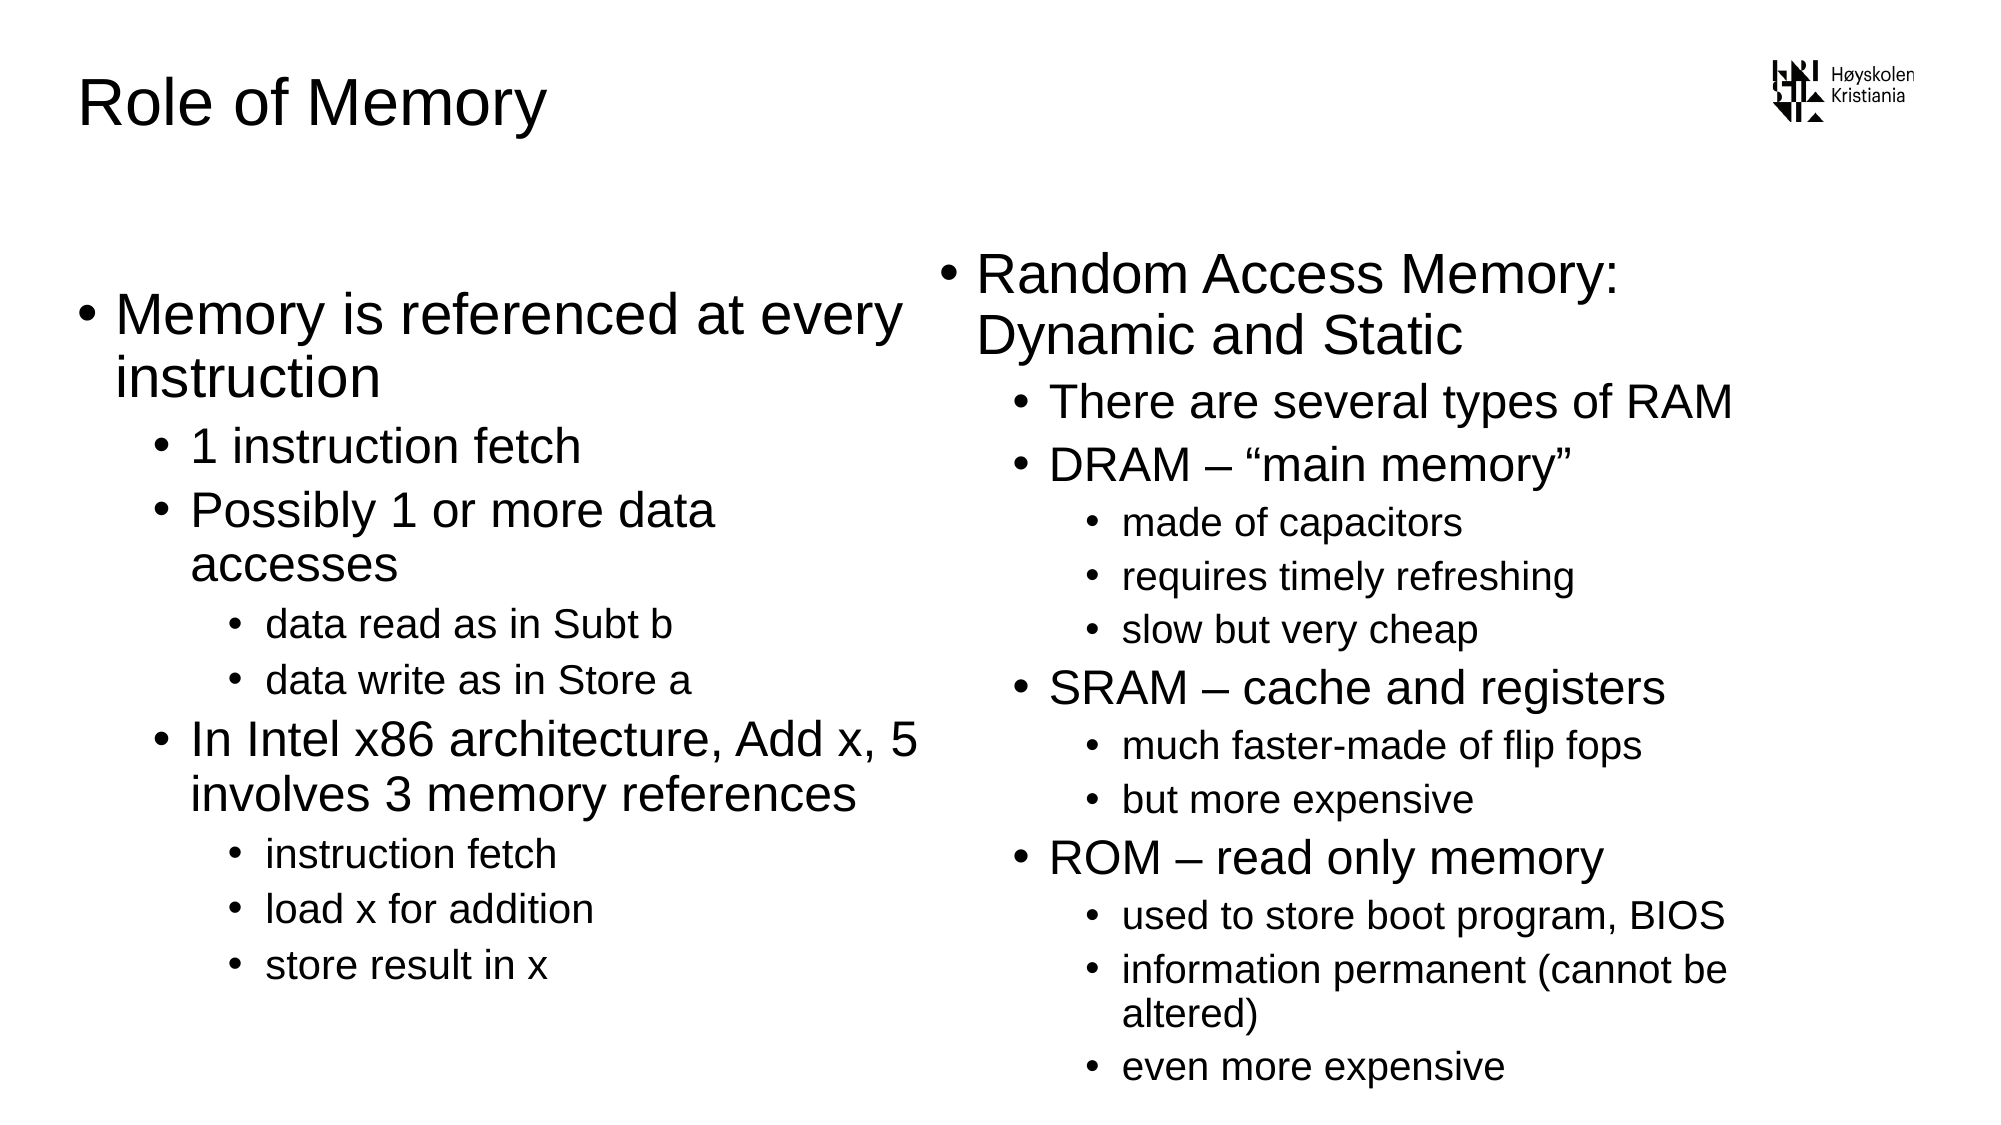

# Role of Memory
Random Access Memory: Dynamic and Static
There are several types of RAM
DRAM – “main memory”
made of capacitors
requires timely refreshing
slow but very cheap
SRAM – cache and registers
much faster-made of flip fops
but more expensive
ROM – read only memory
used to store boot program, BIOS
information permanent (cannot be altered)
even more expensive

Memory is referenced at every instruction
1 instruction fetch
Possibly 1 or more data accesses
data read as in Subt b
data write as in Store a
In Intel x86 architecture, Add x, 5 involves 3 memory references
instruction fetch
load x for addition
store result in x